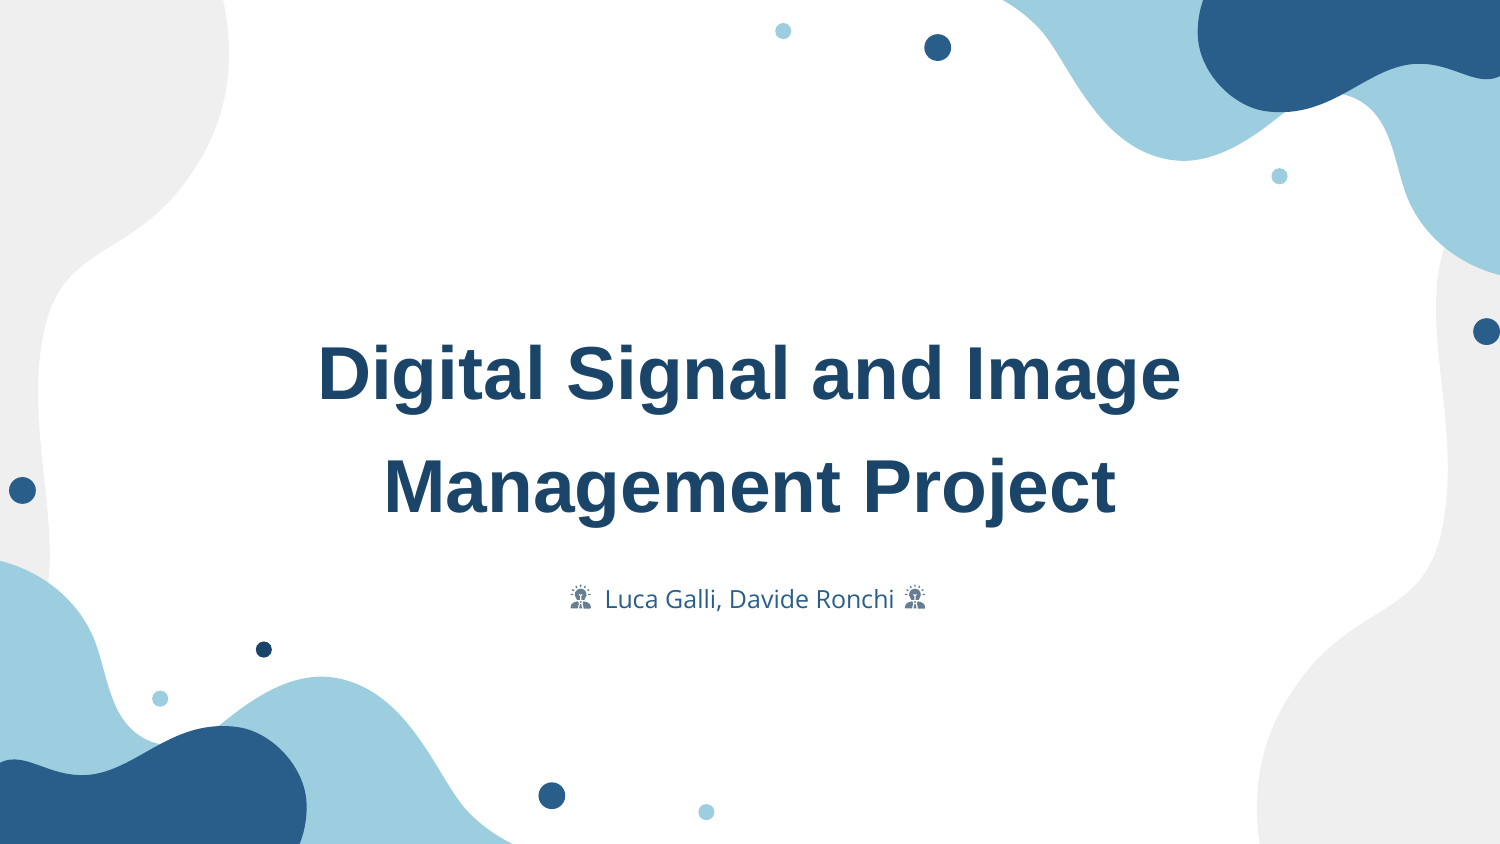

# Digital Signal and Image Management Project
Luca Galli, Davide Ronchi